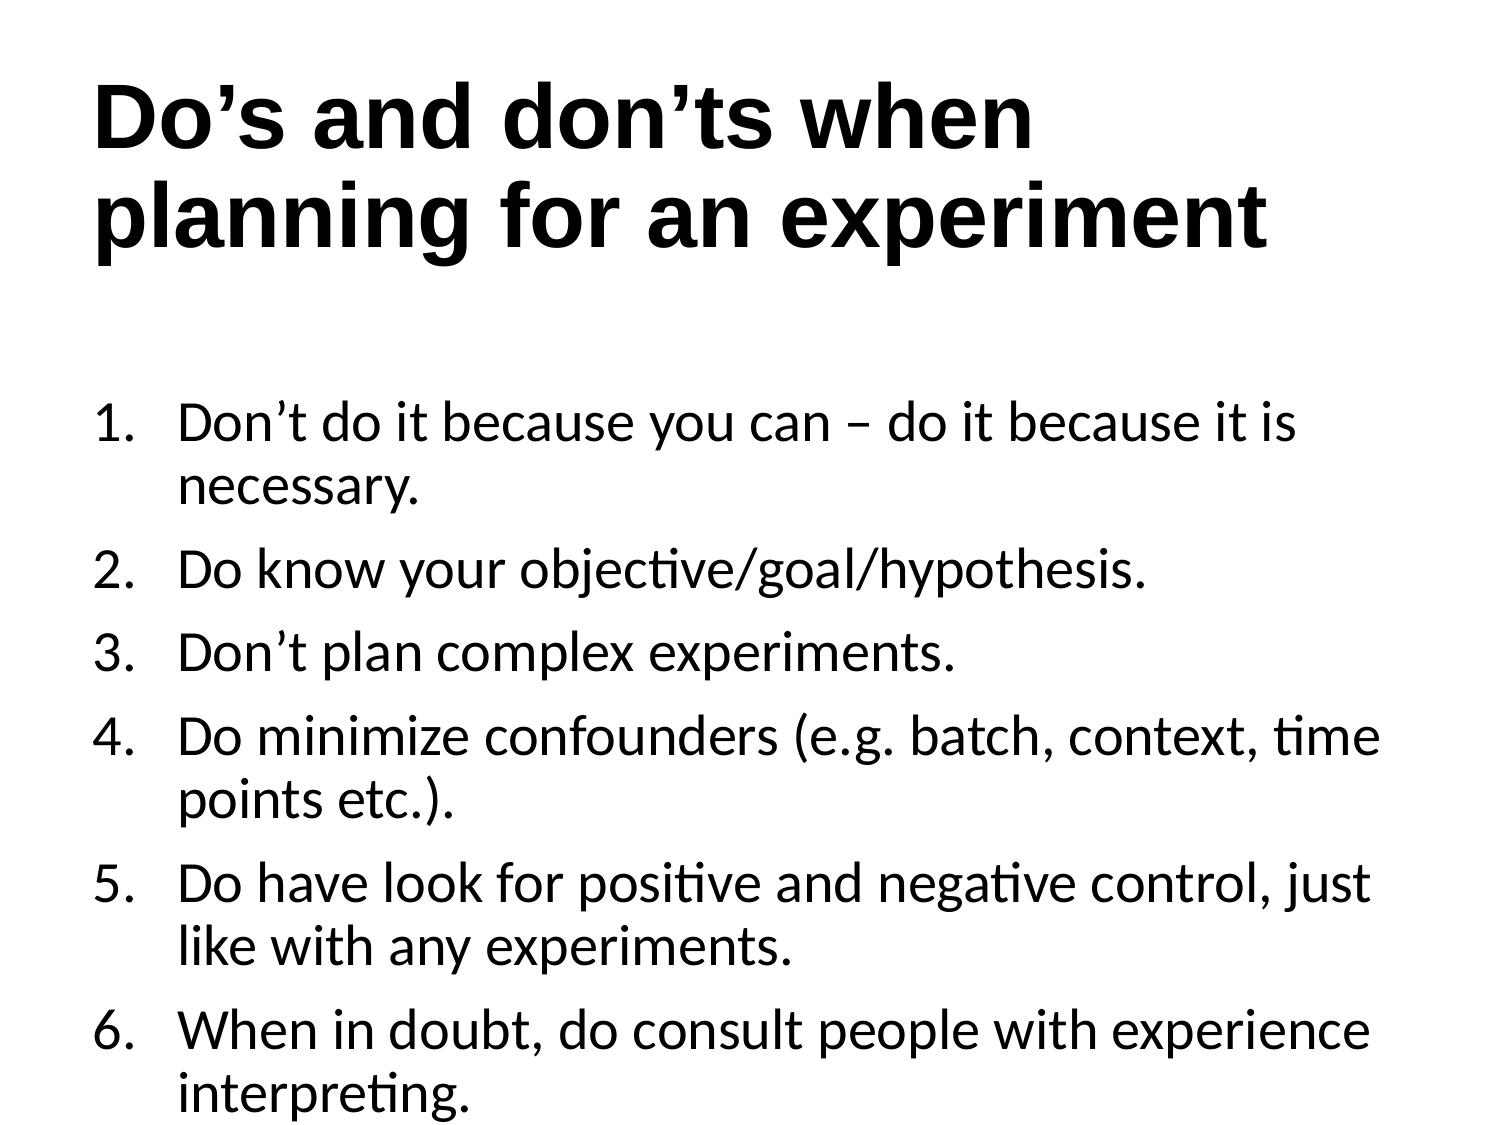

# Do’s and don’ts when planning for an experiment
Don’t do it because you can – do it because it is necessary.
Do know your objective/goal/hypothesis.
Don’t plan complex experiments.
Do minimize confounders (e.g. batch, context, time points etc.).
Do have look for positive and negative control, just like with any experiments.
When in doubt, do consult people with experience interpreting.